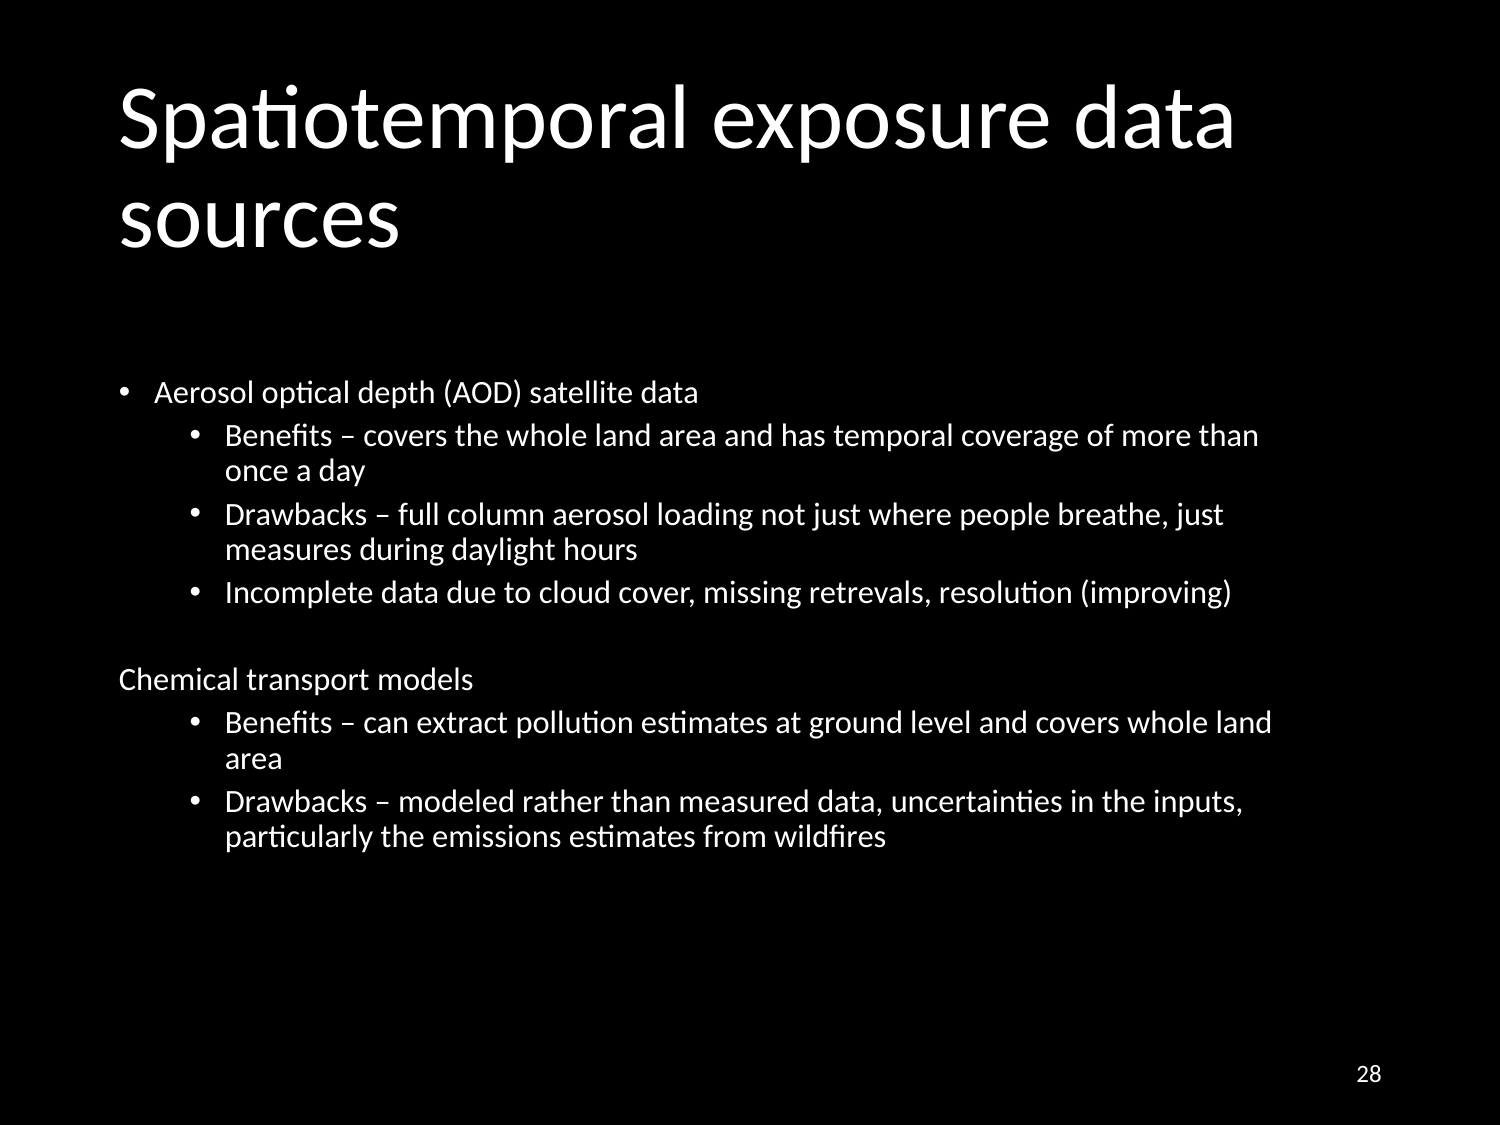

# Spatiotemporal exposure data sources
Aerosol optical depth (AOD) satellite data
Benefits – covers the whole land area and has temporal coverage of more than once a day
Drawbacks – full column aerosol loading not just where people breathe, just measures during daylight hours
Incomplete data due to cloud cover, missing retrevals, resolution (improving)

Chemical transport models
Benefits – can extract pollution estimates at ground level and covers whole land area
Drawbacks – modeled rather than measured data, uncertainties in the inputs, particularly the emissions estimates from wildfires

28